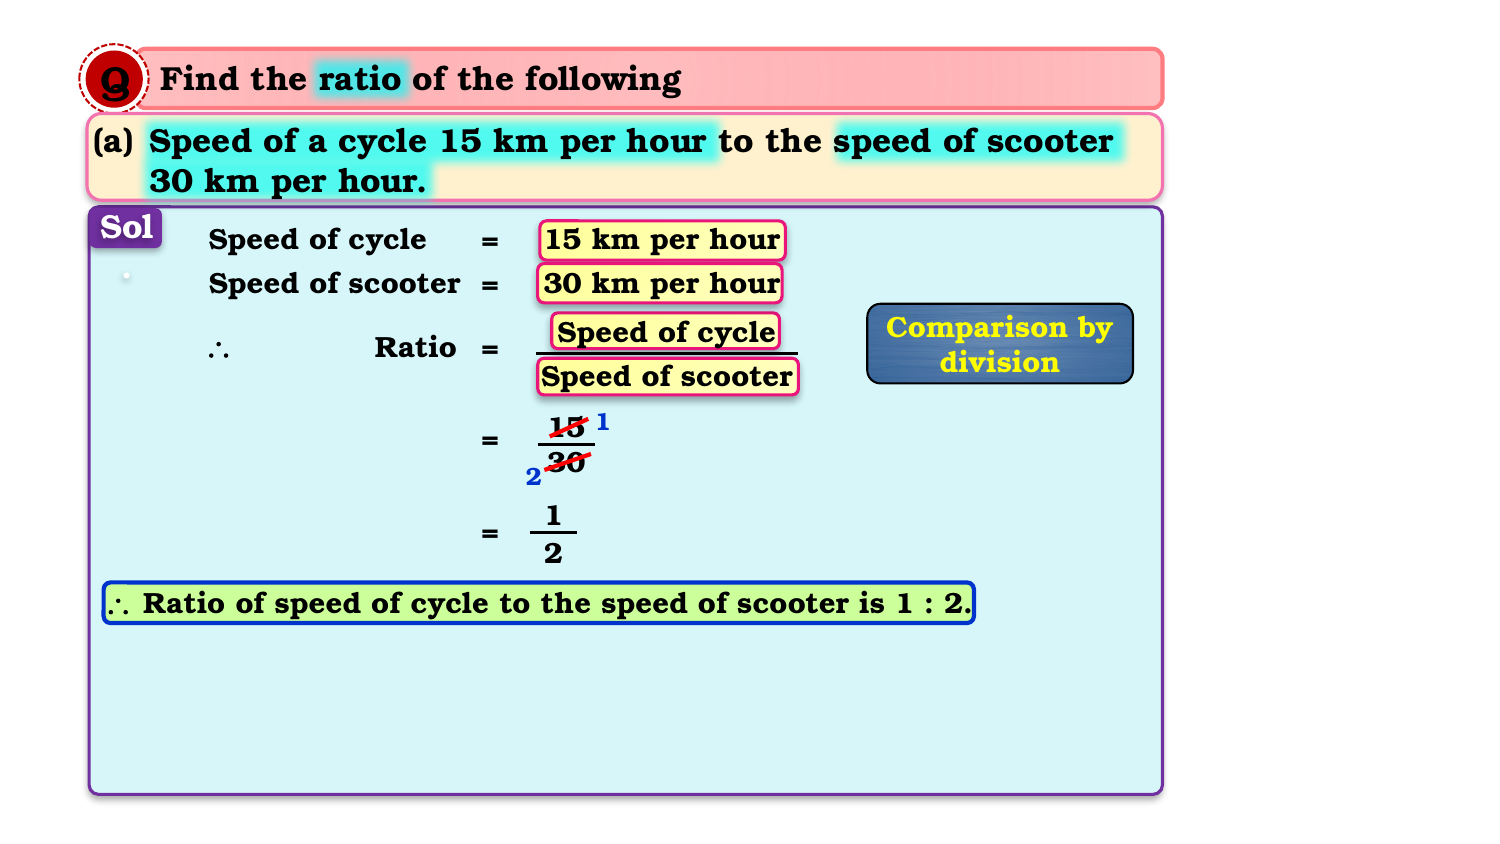

Q

Find the ratio of the following

Speed of a cycle 15 km per hour to the speed of scooter
     30 km per hour.

Sol.

Speed of cycle
=
15 km per hour

Speed of scooter
=
30 km per hour

Comparison by division
Speed of cycle

∴
Ratio
=
Speed of scooter

1
15
=
30
2
1
=
2
∴
Ratio of speed of cycle to the speed of scooter is 1 : 2.